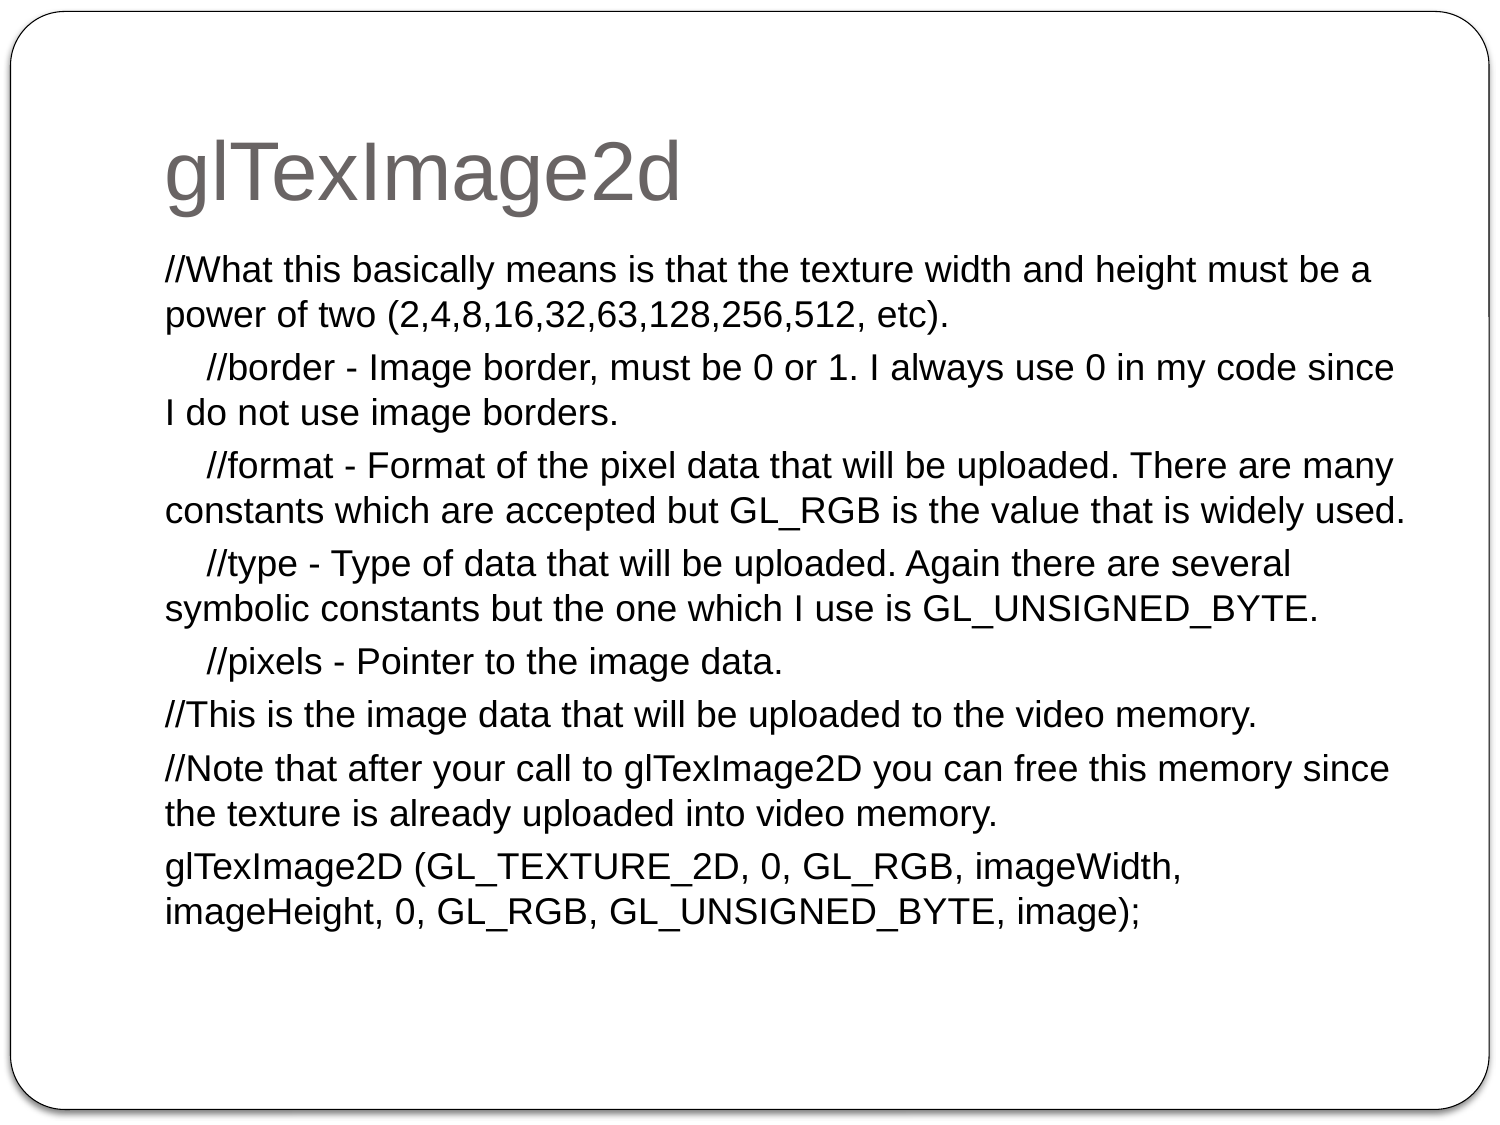

# glTexImage2d
//What this basically means is that the texture width and height must be a power of two (2,4,8,16,32,63,128,256,512, etc).
    //border - Image border, must be 0 or 1. I always use 0 in my code since I do not use image borders.
    //format - Format of the pixel data that will be uploaded. There are many constants which are accepted but GL_RGB is the value that is widely used.
    //type - Type of data that will be uploaded. Again there are several symbolic constants but the one which I use is GL_UNSIGNED_BYTE.
    //pixels - Pointer to the image data.
//This is the image data that will be uploaded to the video memory.
//Note that after your call to glTexImage2D you can free this memory since the texture is already uploaded into video memory.
glTexImage2D (GL_TEXTURE_2D, 0, GL_RGB, imageWidth, imageHeight, 0, GL_RGB, GL_UNSIGNED_BYTE, image);